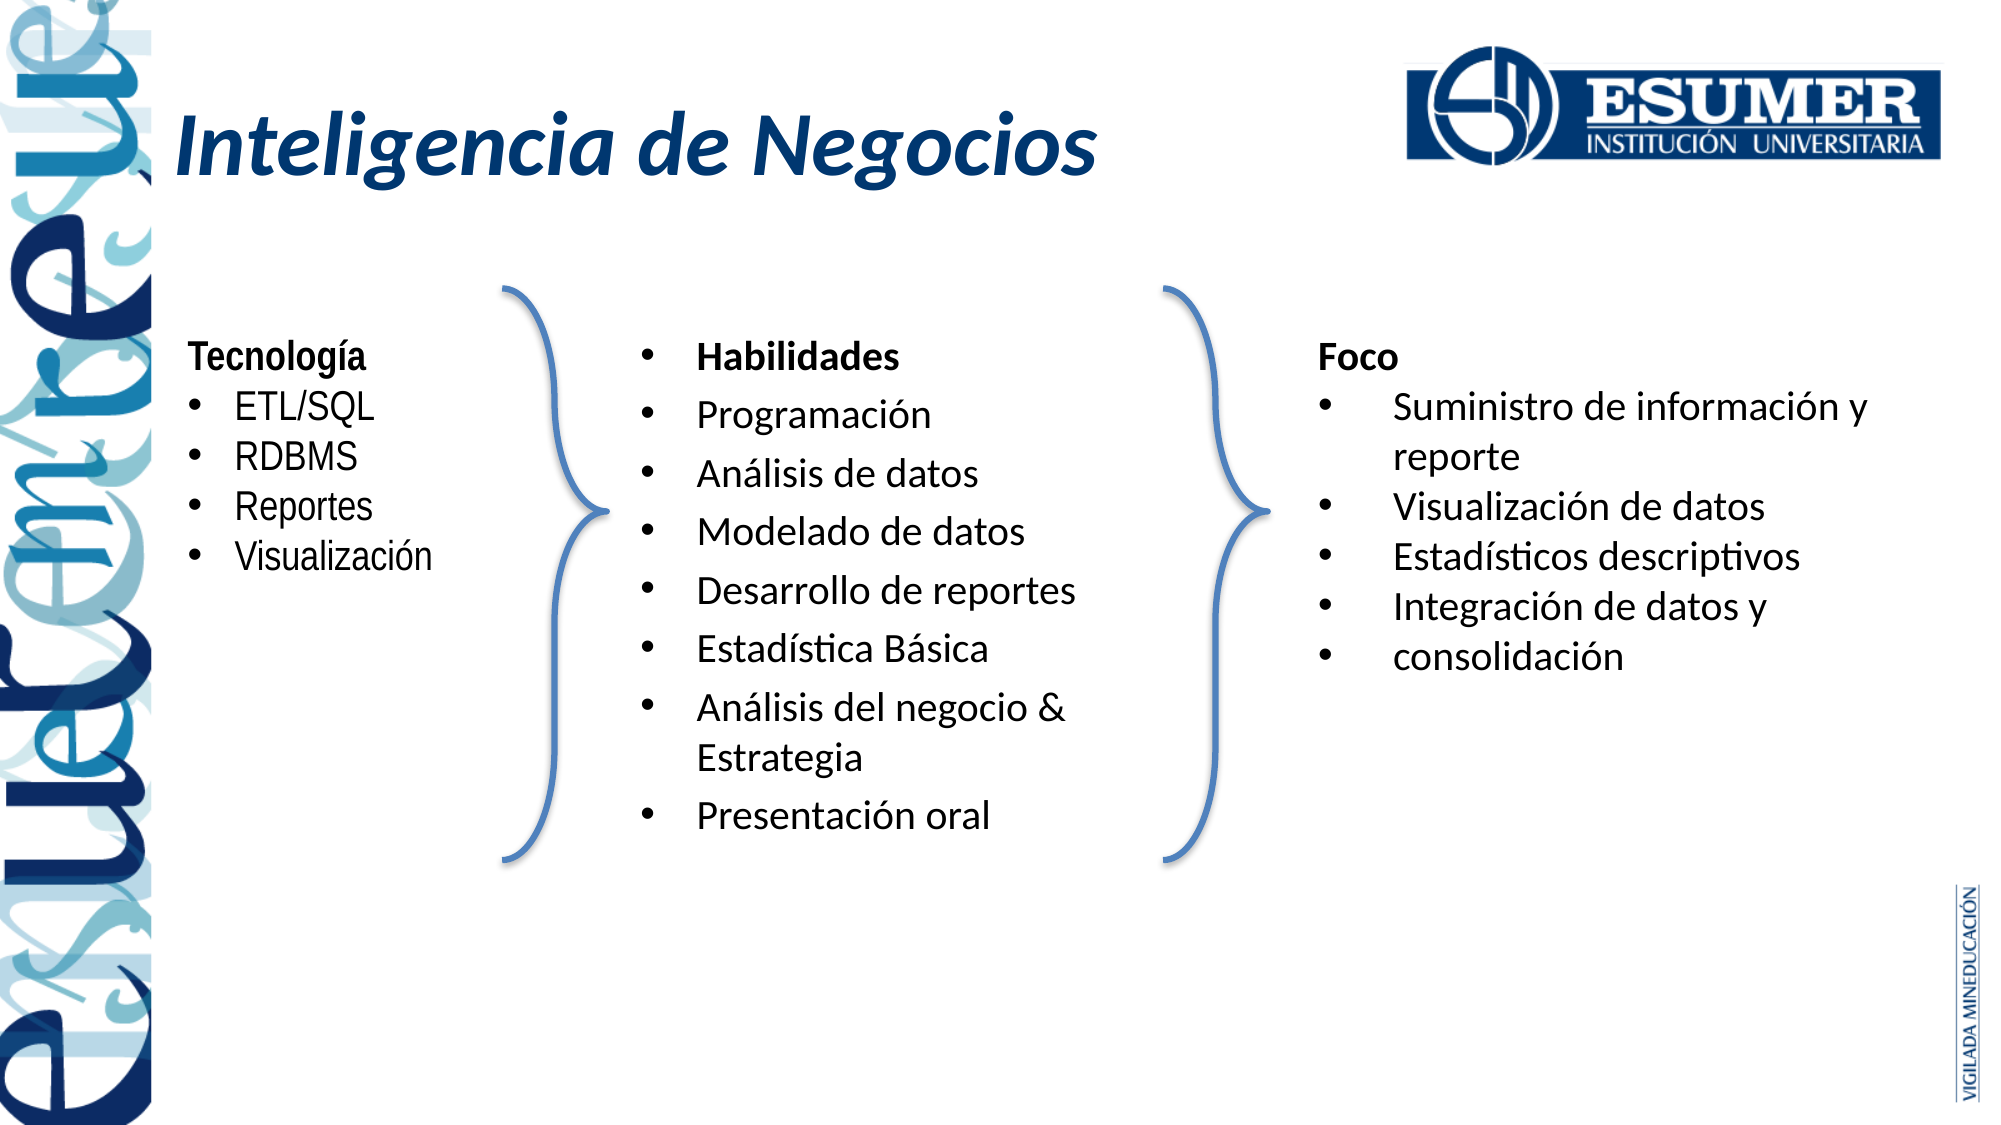

# Inteligencia de Negocios

Tecnología
ETL/SQL
RDBMS
Reportes
Visualización
Habilidades
Programación
Análisis de datos
Modelado de datos
Desarrollo de reportes
Estadística Básica
Análisis del negocio & Estrategia
Presentación oral
Foco
Suministro de información y reporte
Visualización de datos
Estadísticos descriptivos
Integración de datos y
consolidación